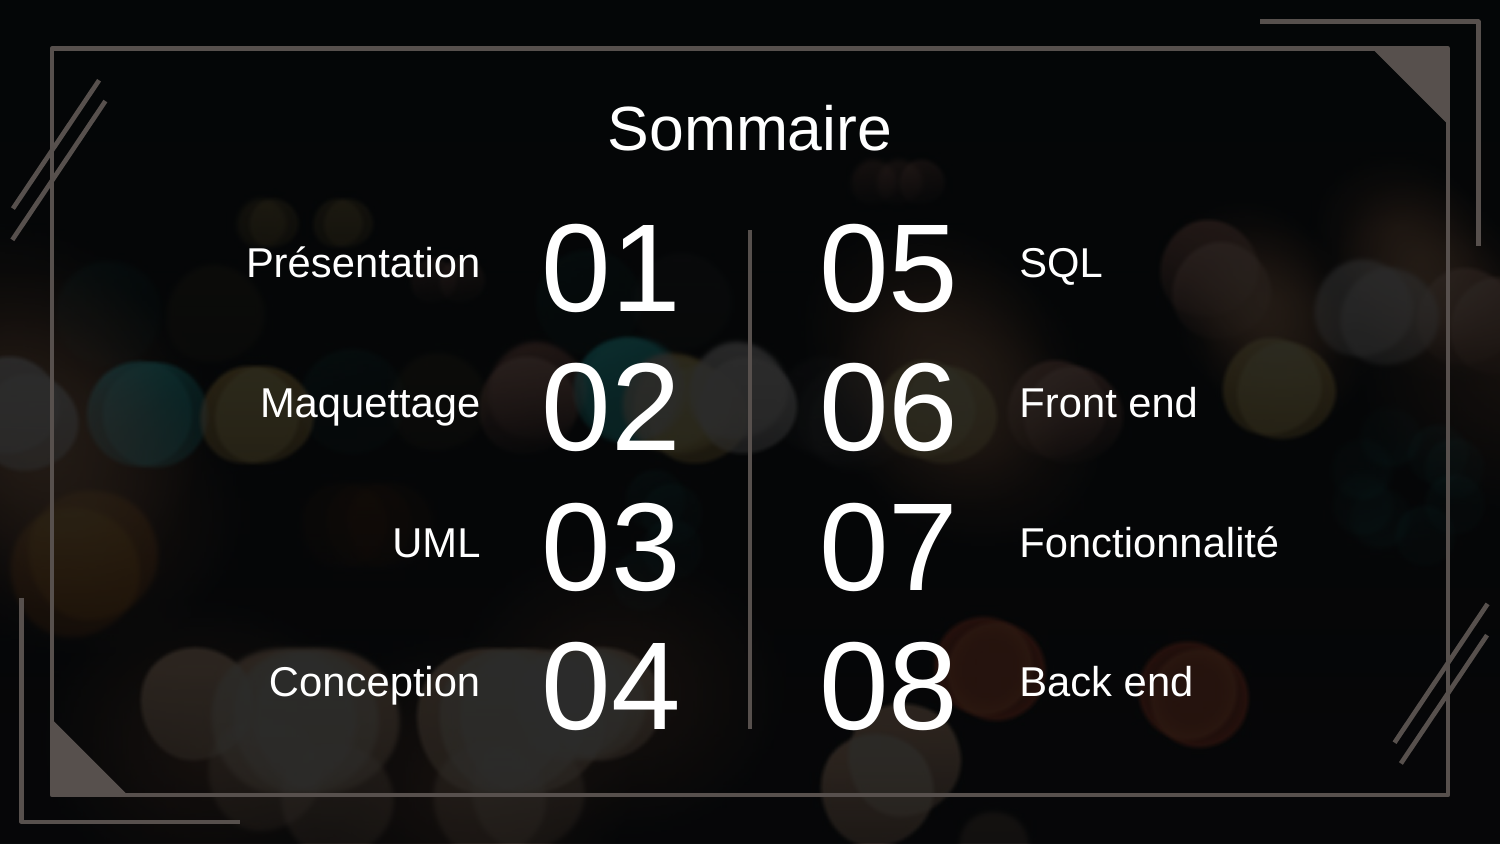

# Sommaire
Présentation
SQL
01
05
Maquettage
Front end
02
06
03
07
UML
Fonctionnalité
04
08
Conception
Back end